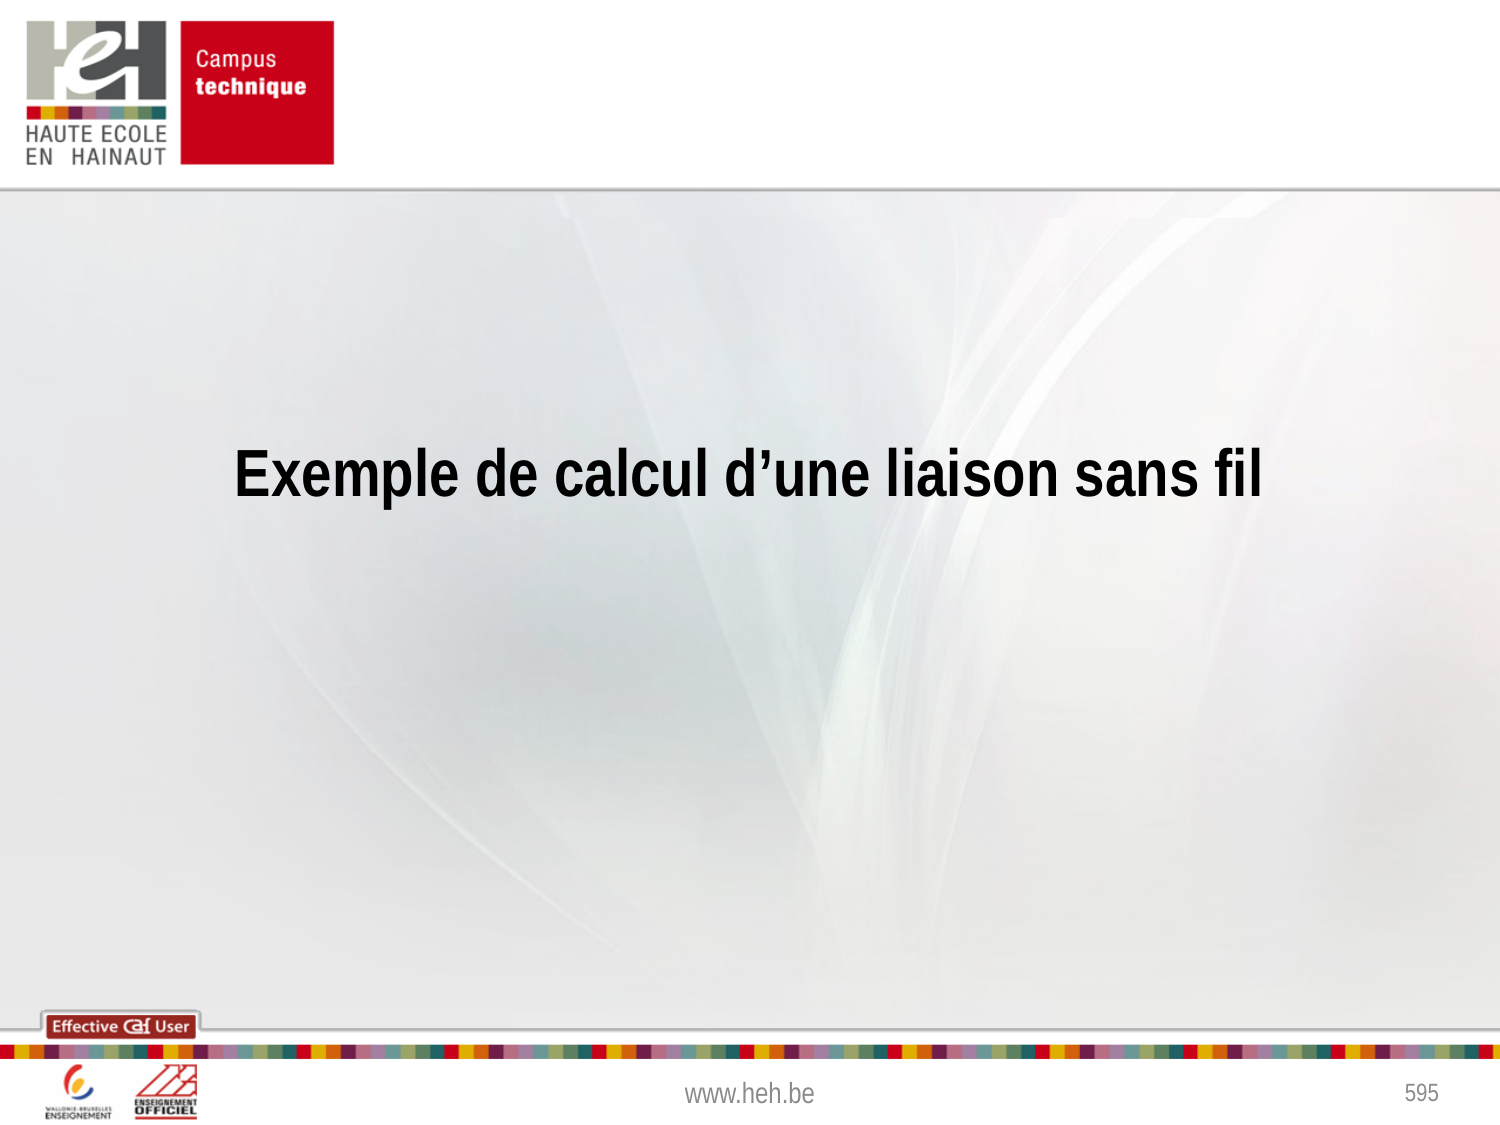

# Exemple de calcul d’une liaison sans fil

www.heh.be
595